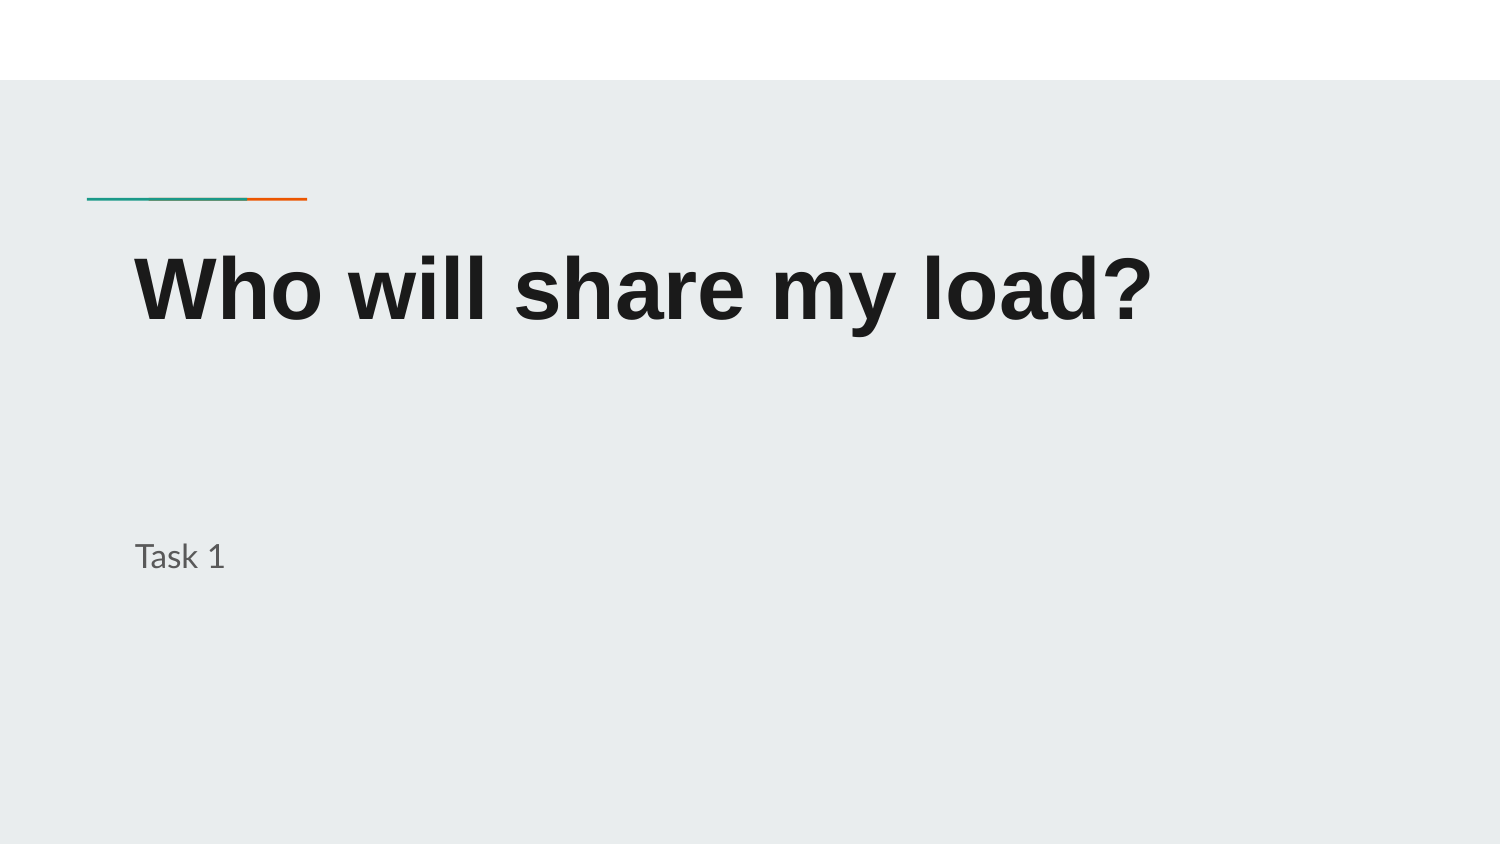

# Who will share my load?
Task 1